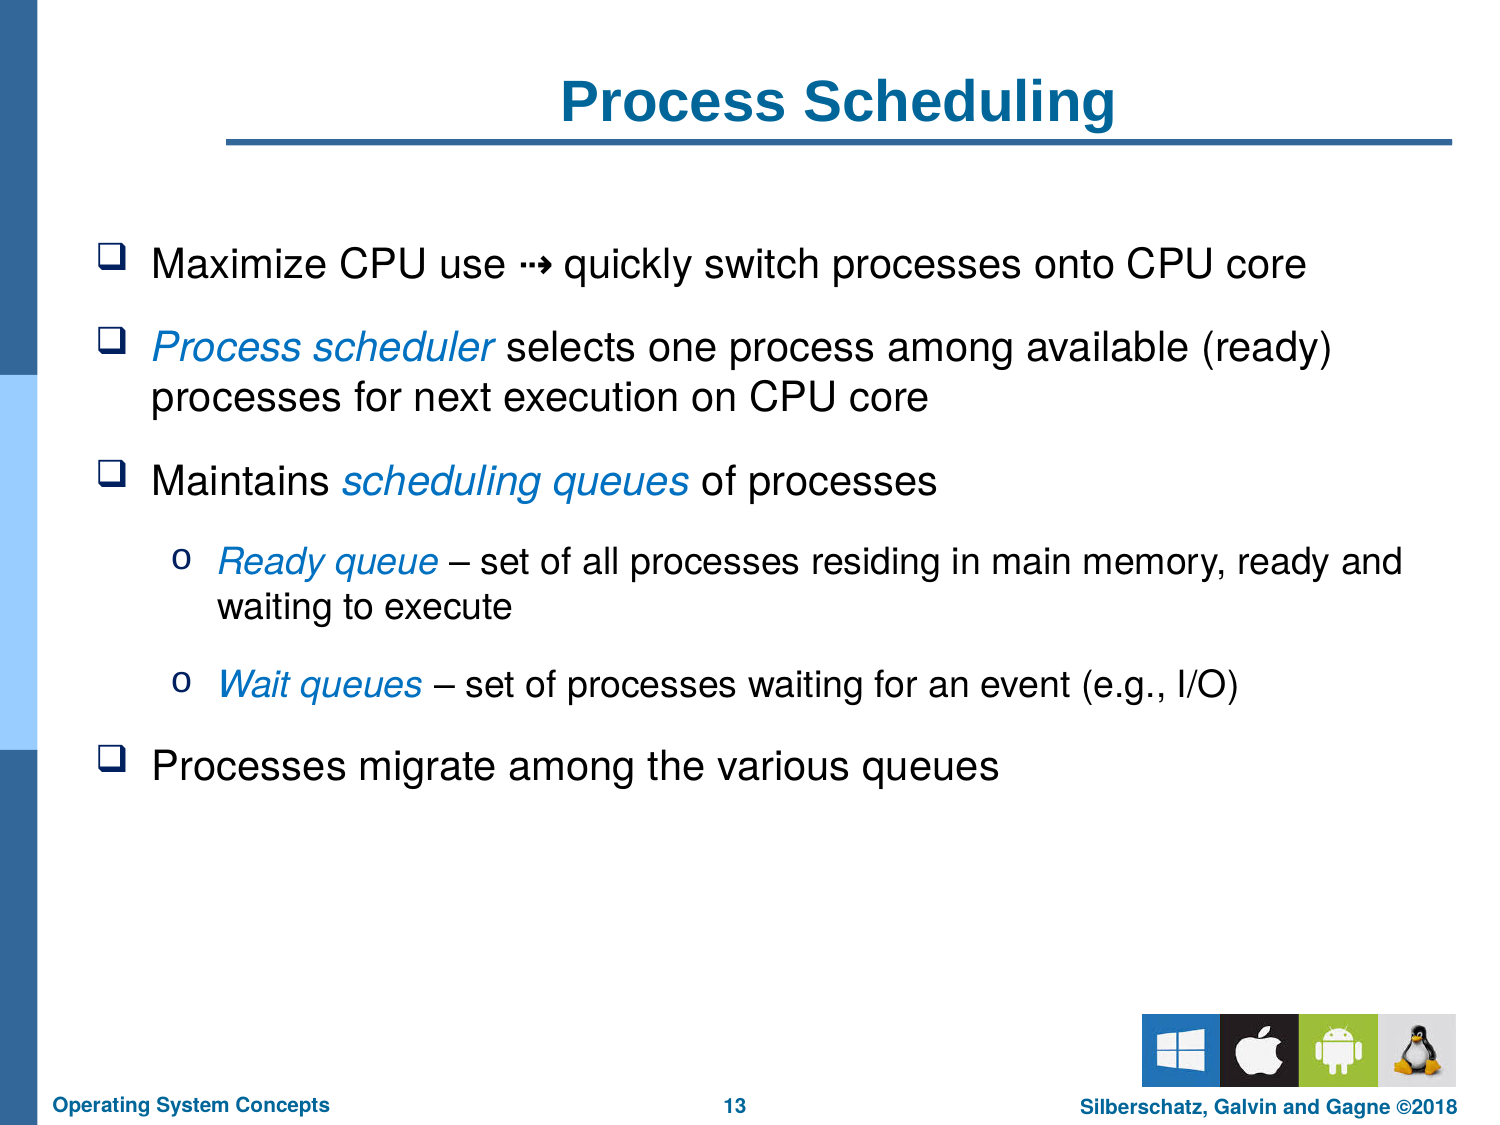

# Process Scheduling
Maximize CPU use ⇢ quickly switch processes onto CPU core
Process scheduler selects one process among available (ready) processes for next execution on CPU core
Maintains scheduling queues of processes
Ready queue – set of all processes residing in main memory, ready and waiting to execute
Wait queues – set of processes waiting for an event (e.g., I/O)
Processes migrate among the various queues